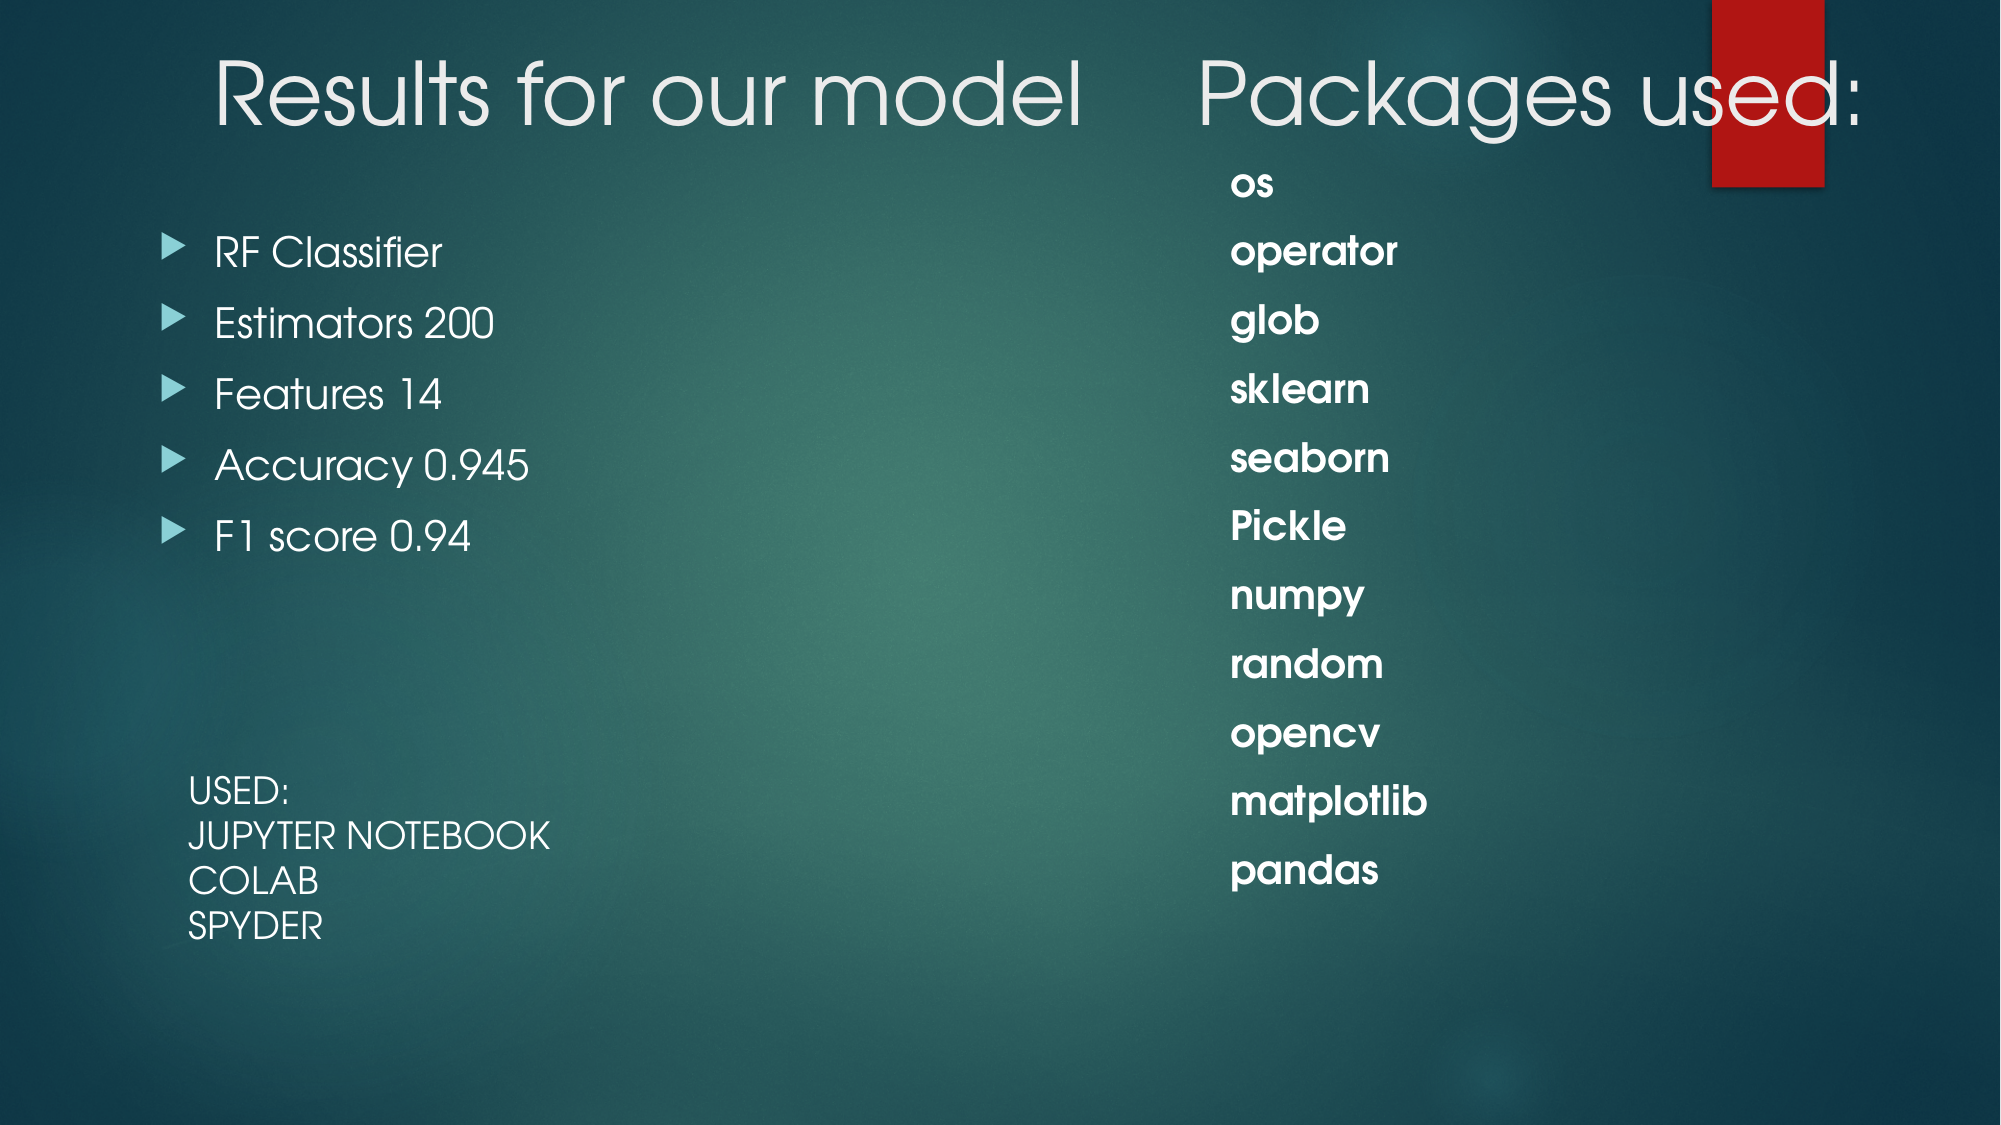

# Results for our model
Packages used:
os
operator
glob
sklearn
seaborn
Pickle
numpy
random
opencv
matplotlib
pandas

RF Classifier
Estimators 200
Features 14
Accuracy 0.945
F1 score 0.94

USED:
JUPYTER NOTEBOOK
COLAB
SPYDER